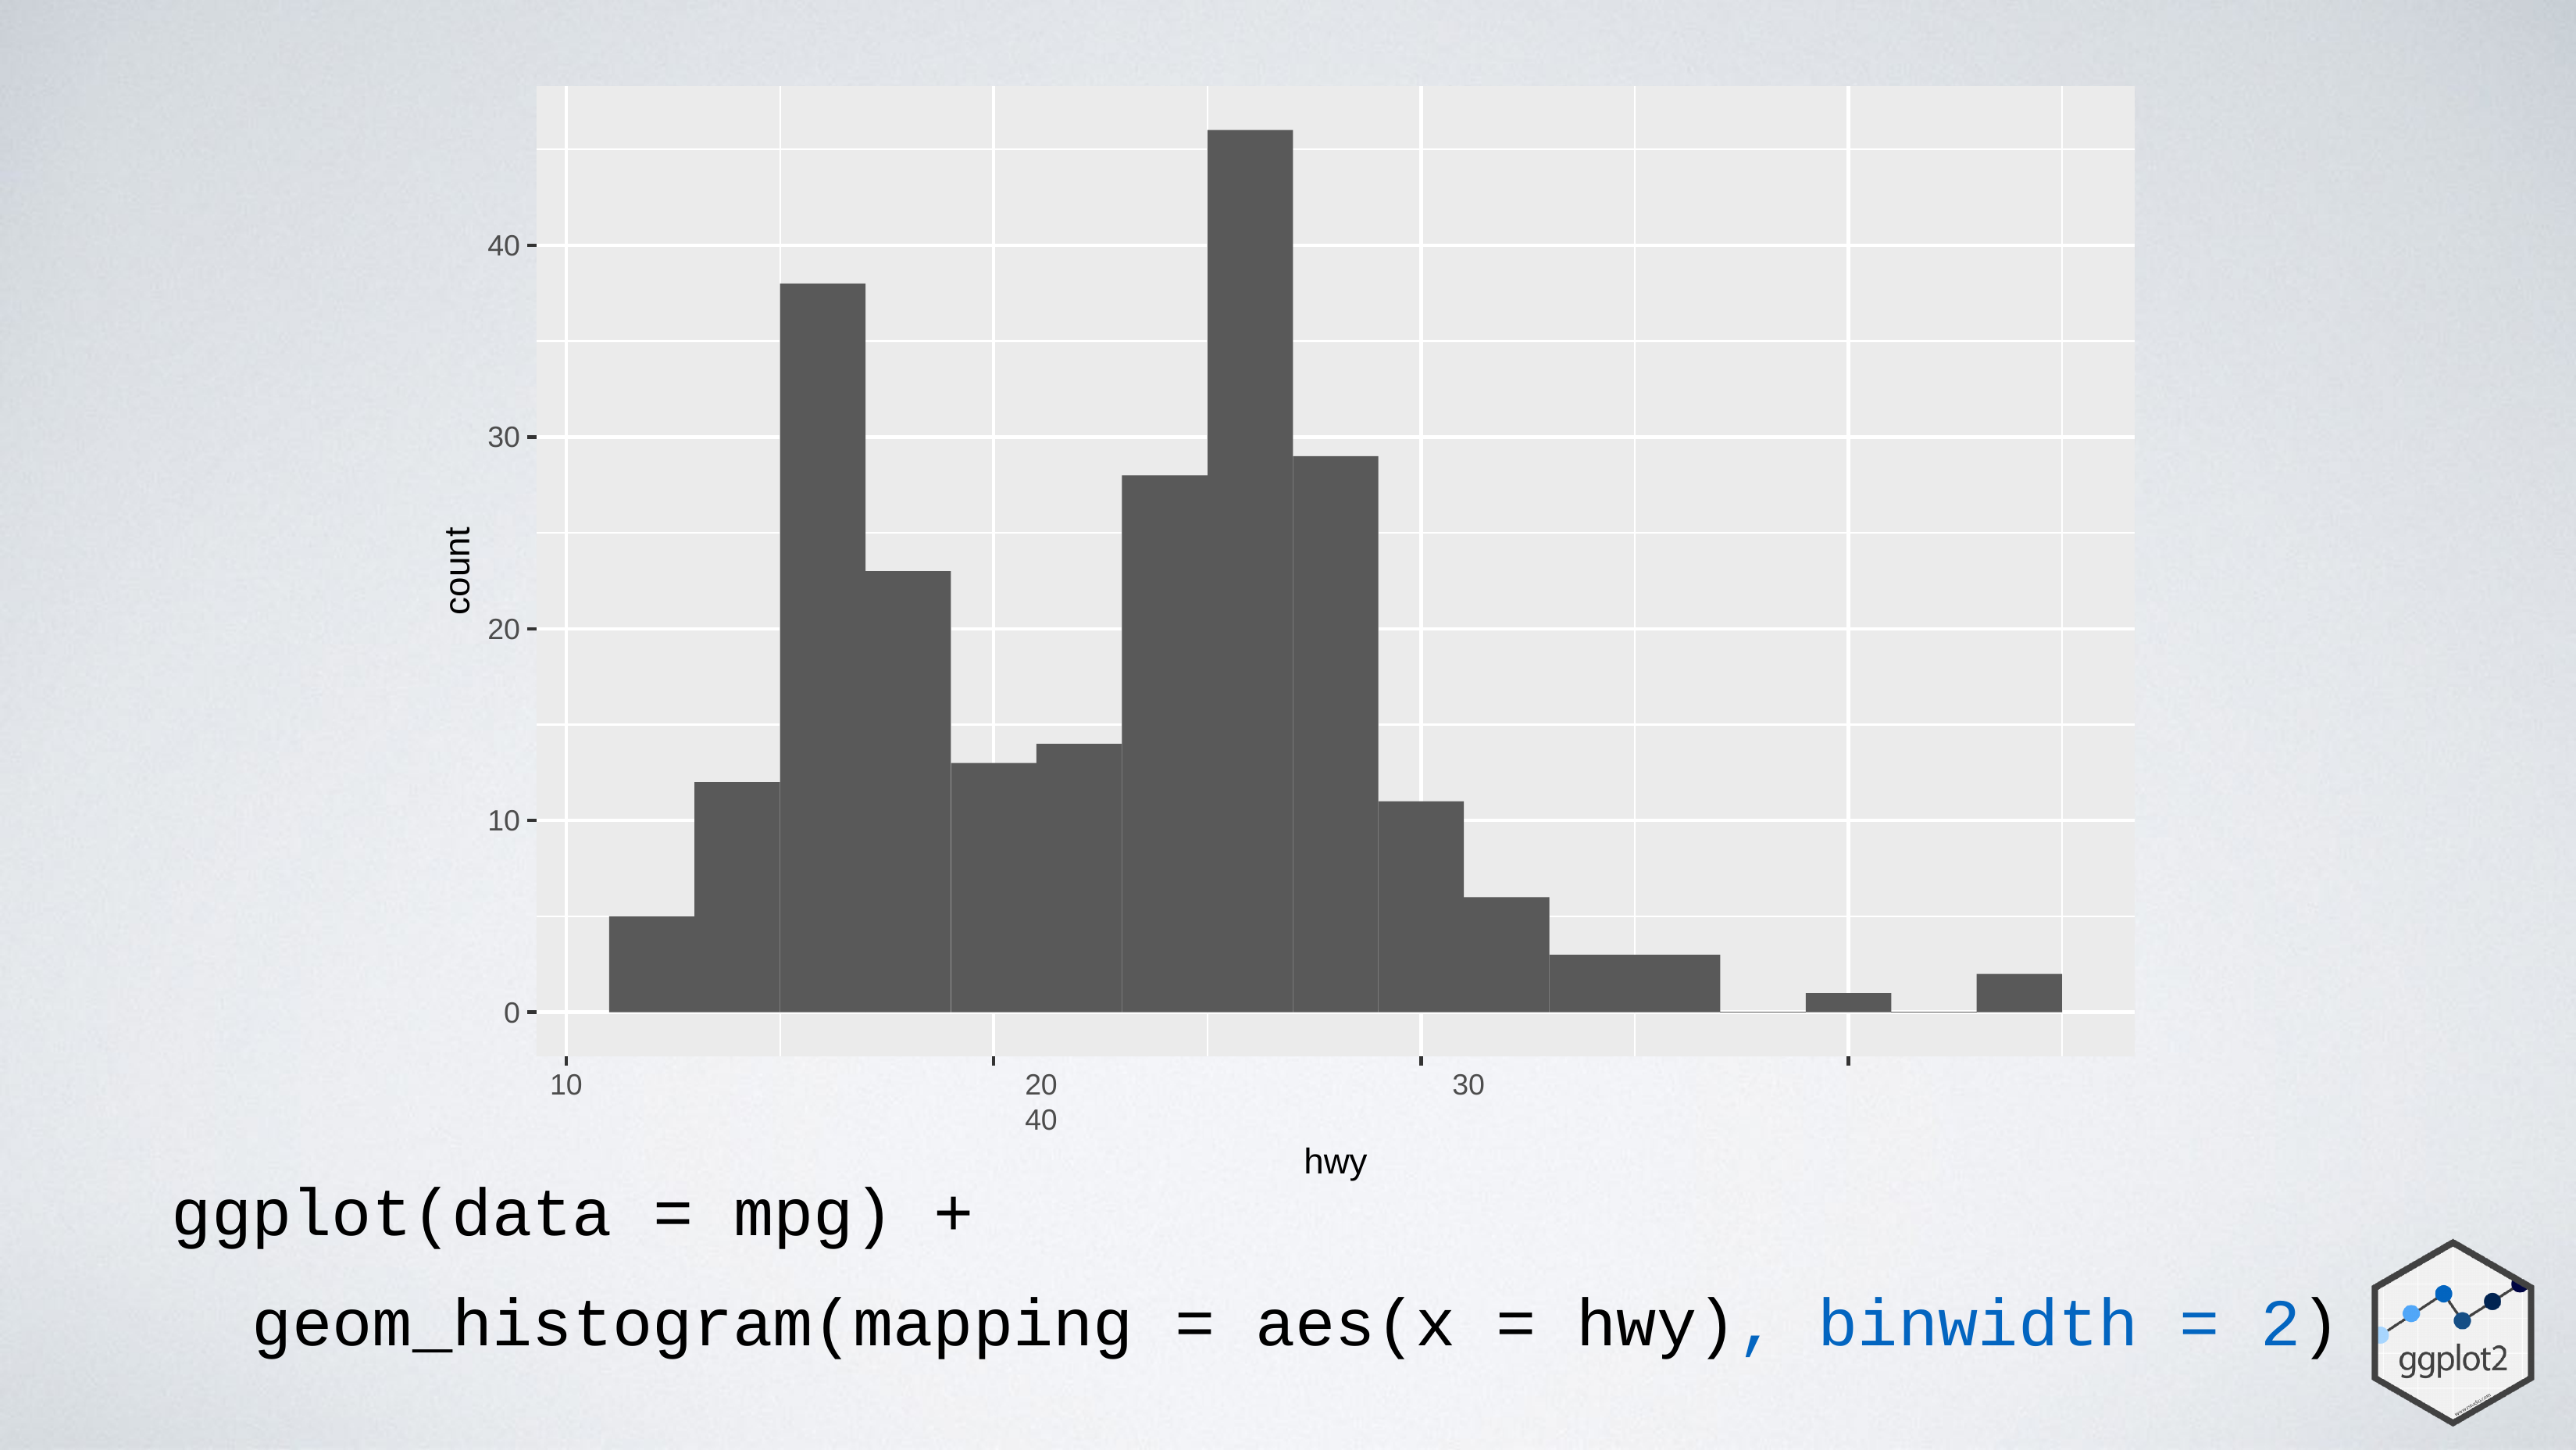

40

30

count

20

10

0

10	20	30	40
hwy

ggplot(data = mpg) +
geom_histogram(mapping = aes(x = hwy), binwidth = 2)